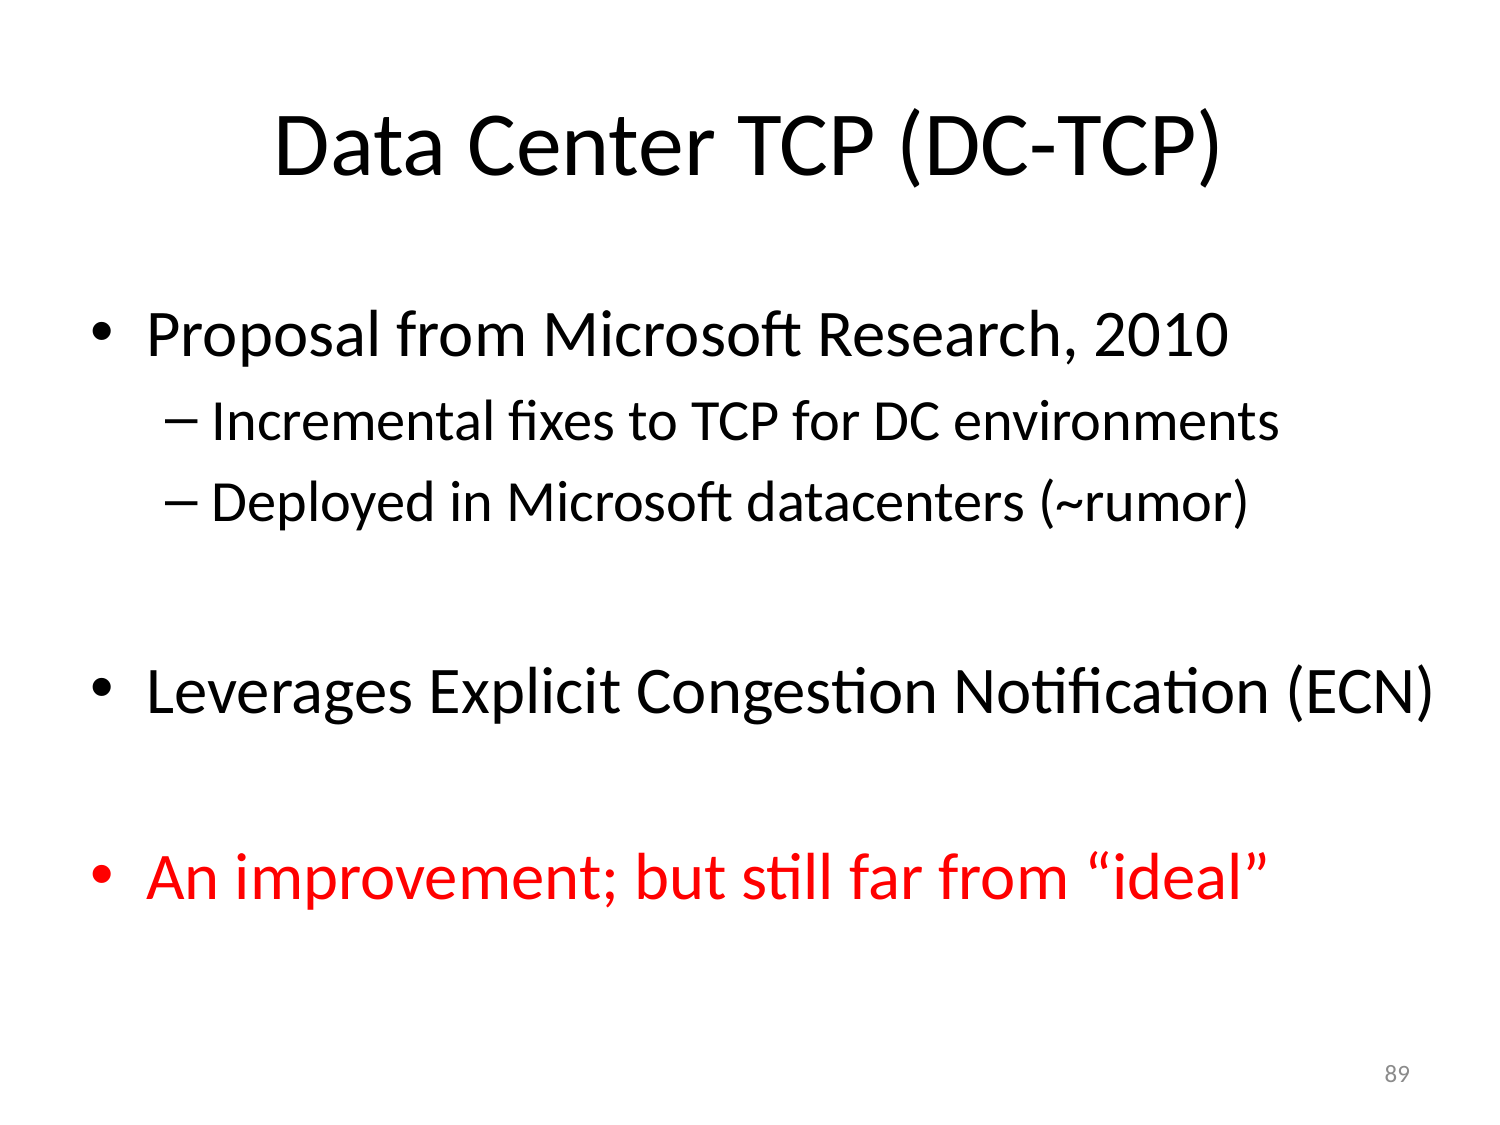

# Data Center TCP (DC-TCP)
Proposal from Microsoft Research, 2010
Incremental fixes to TCP for DC environments
Deployed in Microsoft datacenters (~rumor)

Leverages Explicit Congestion Notification (ECN)

An improvement; but still far from “ideal”

89